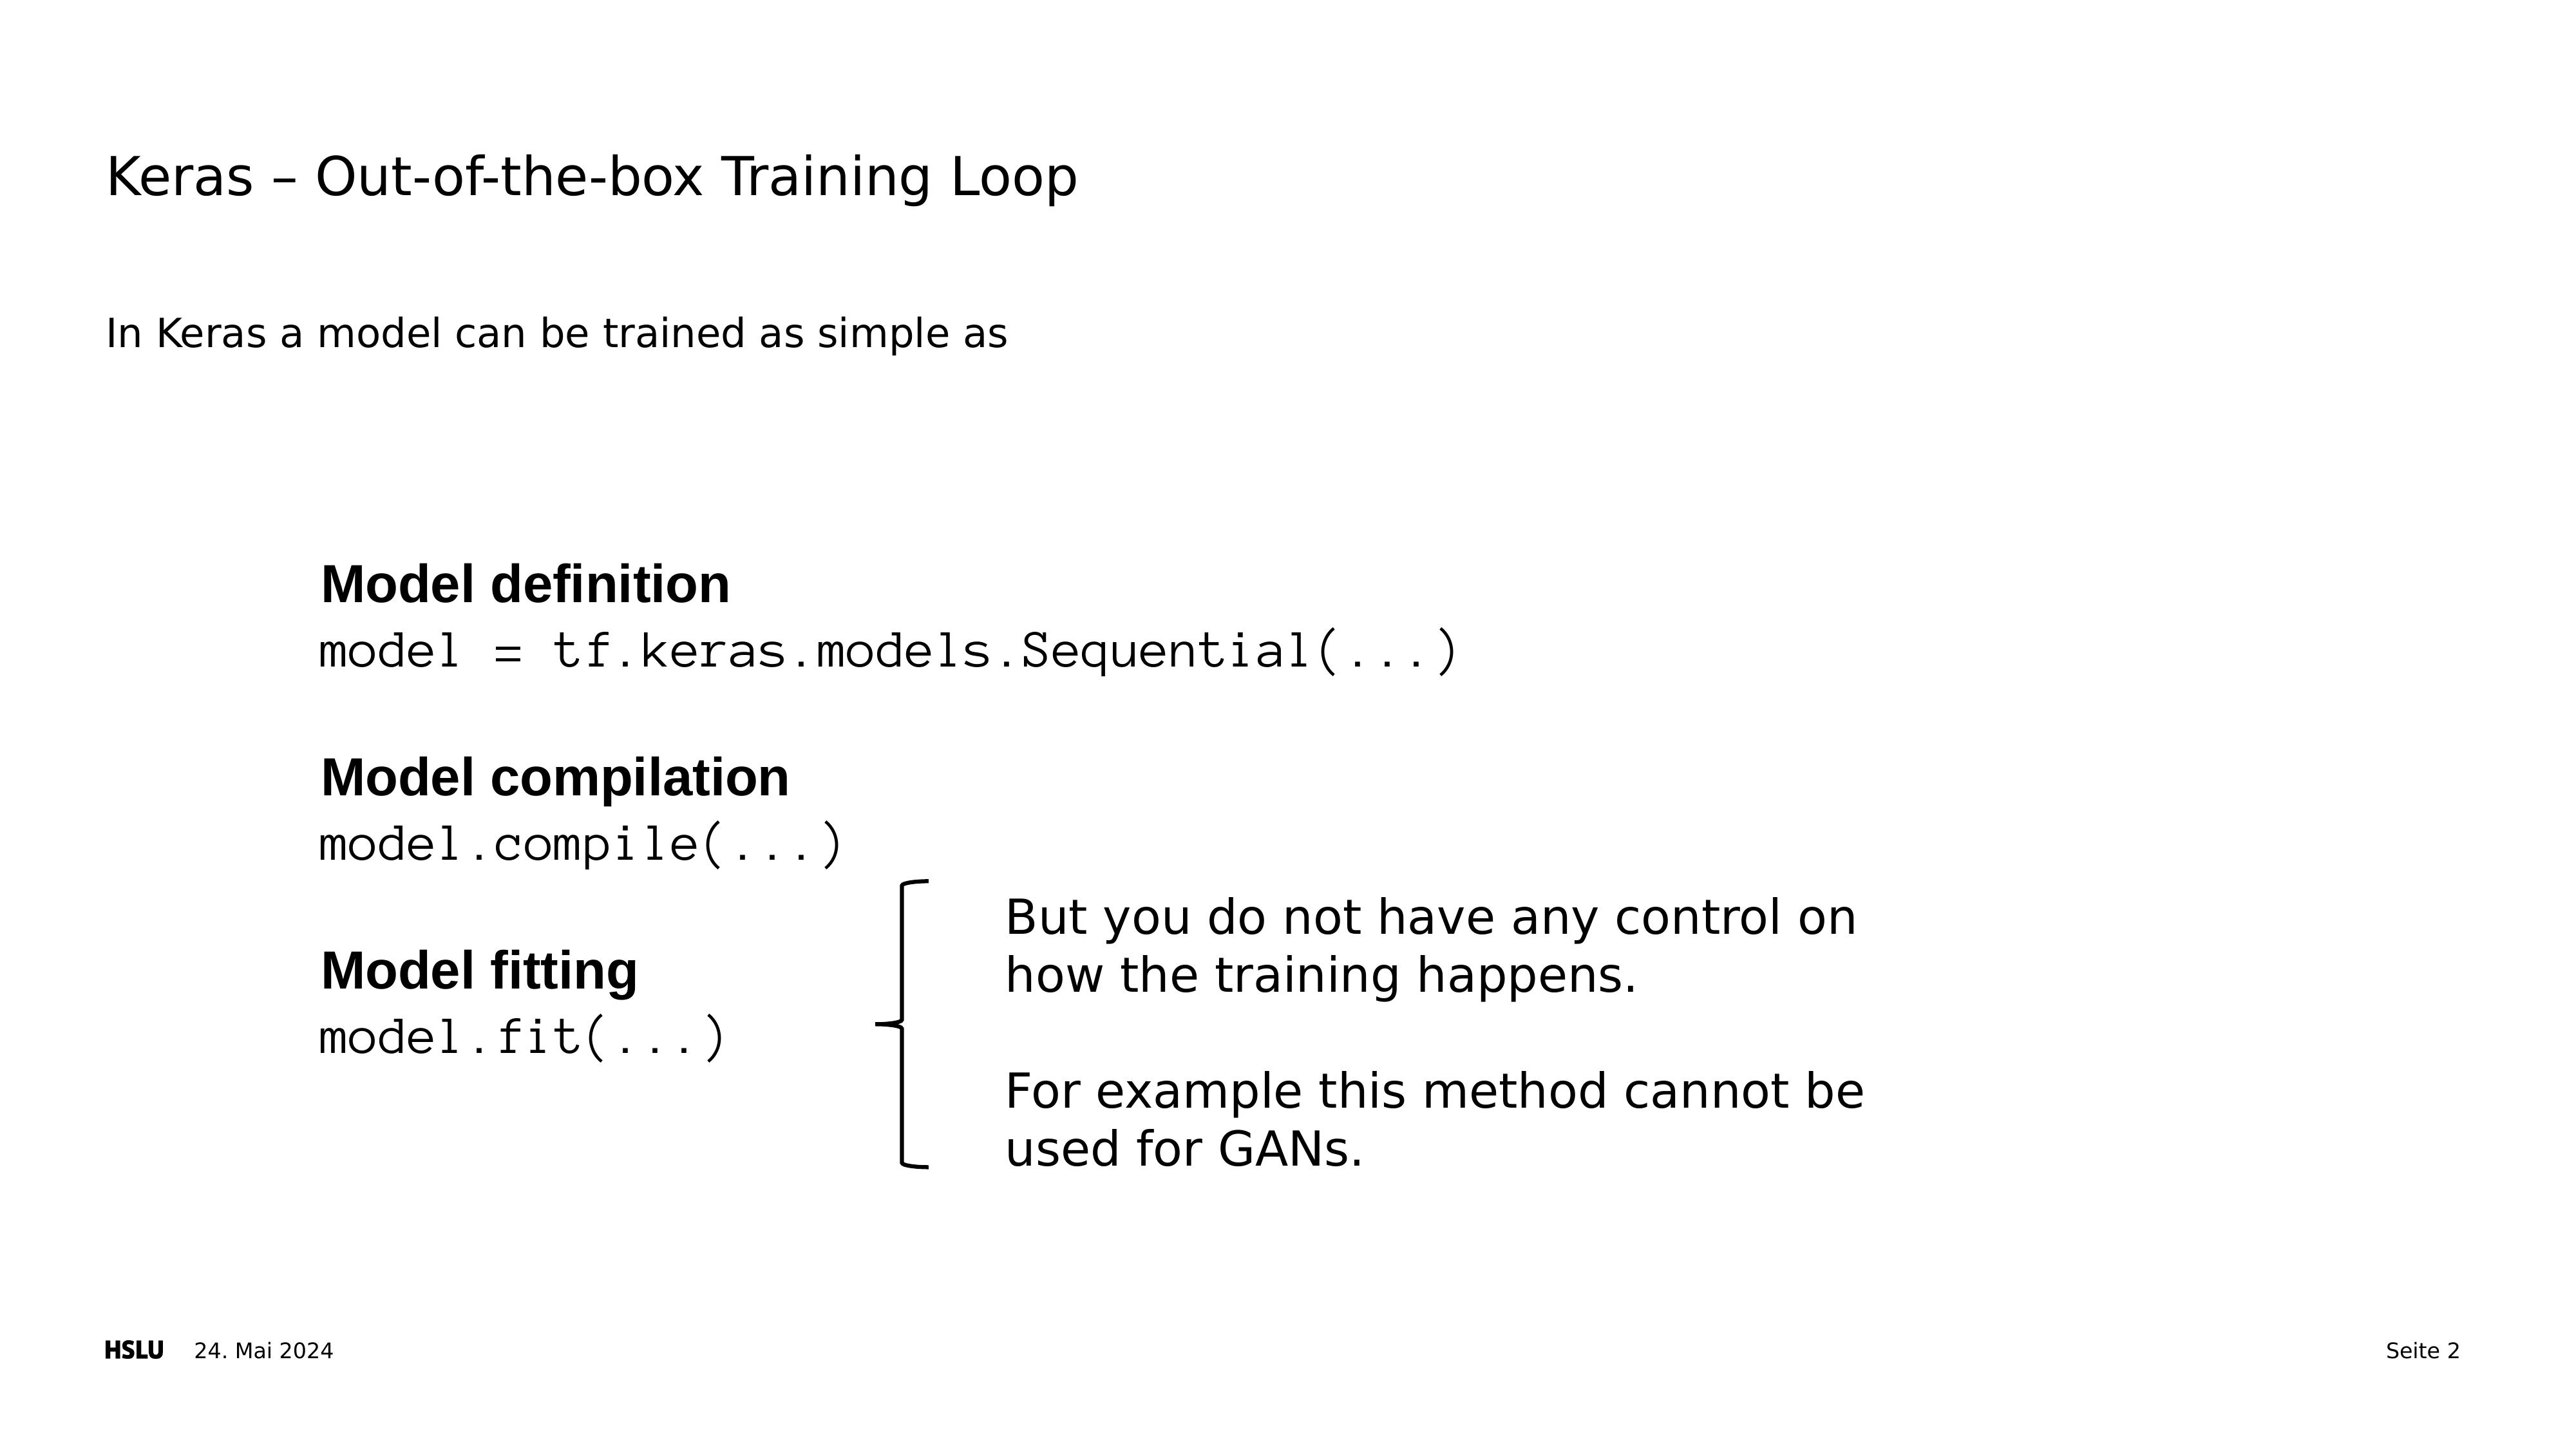

# Keras – Out-of-the-box Training Loop
In Keras a model can be trained as simple as

Model definition
model = tf.keras.models.Sequential(...)

Model compilation
model.compile(...)

Model fitting
model.fit(...)

But you do not have any control on how the training happens.

For example this method cannot be used for GANs.
24. Mai 2024
Seite 2